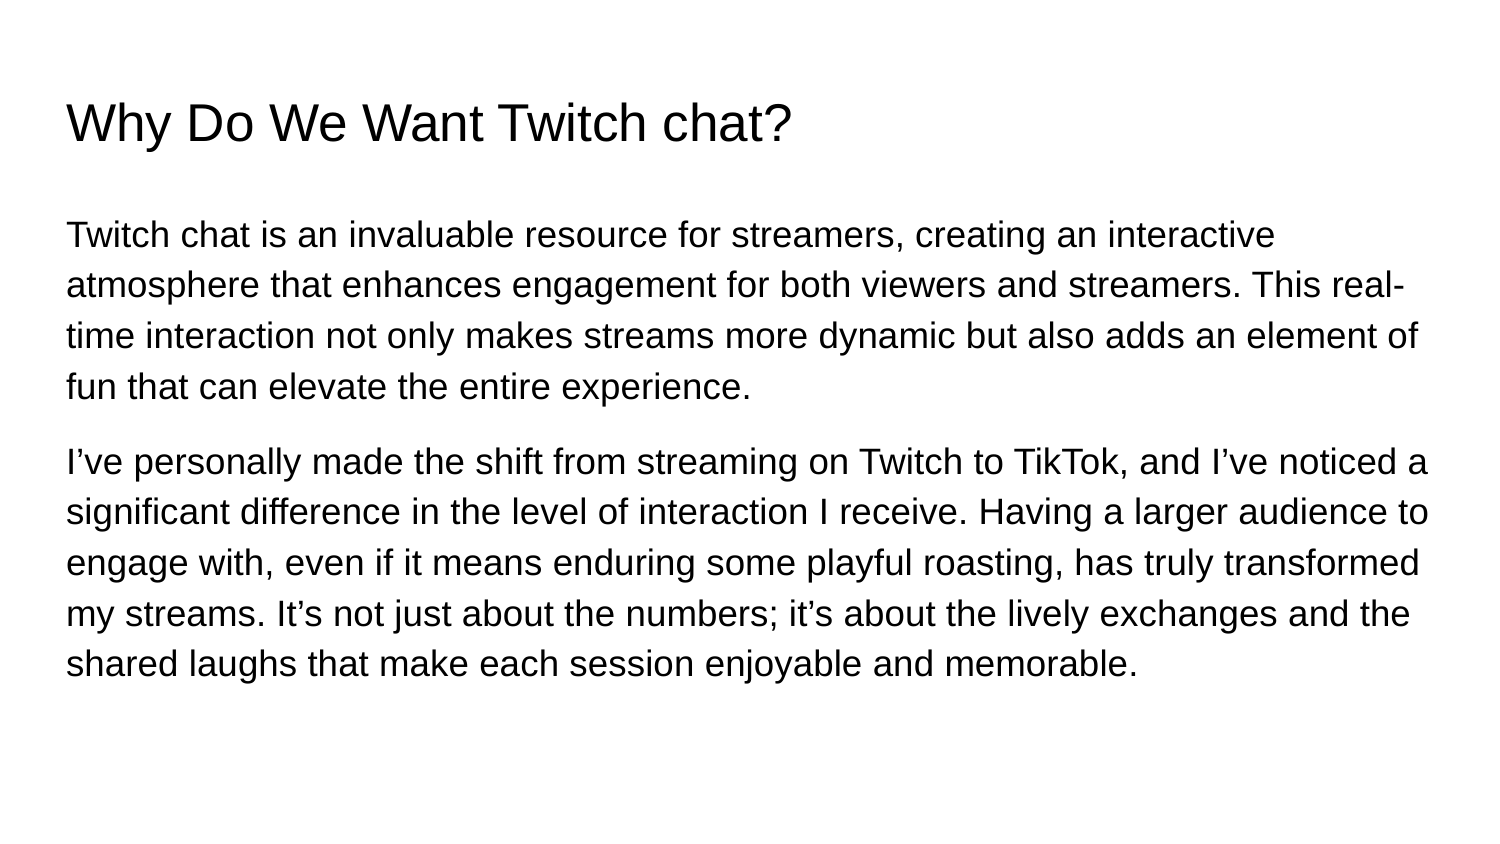

# Why Do We Want Twitch chat?
Twitch chat is an invaluable resource for streamers, creating an interactive atmosphere that enhances engagement for both viewers and streamers. This real-time interaction not only makes streams more dynamic but also adds an element of fun that can elevate the entire experience.
I’ve personally made the shift from streaming on Twitch to TikTok, and I’ve noticed a significant difference in the level of interaction I receive. Having a larger audience to engage with, even if it means enduring some playful roasting, has truly transformed my streams. It’s not just about the numbers; it’s about the lively exchanges and the shared laughs that make each session enjoyable and memorable.